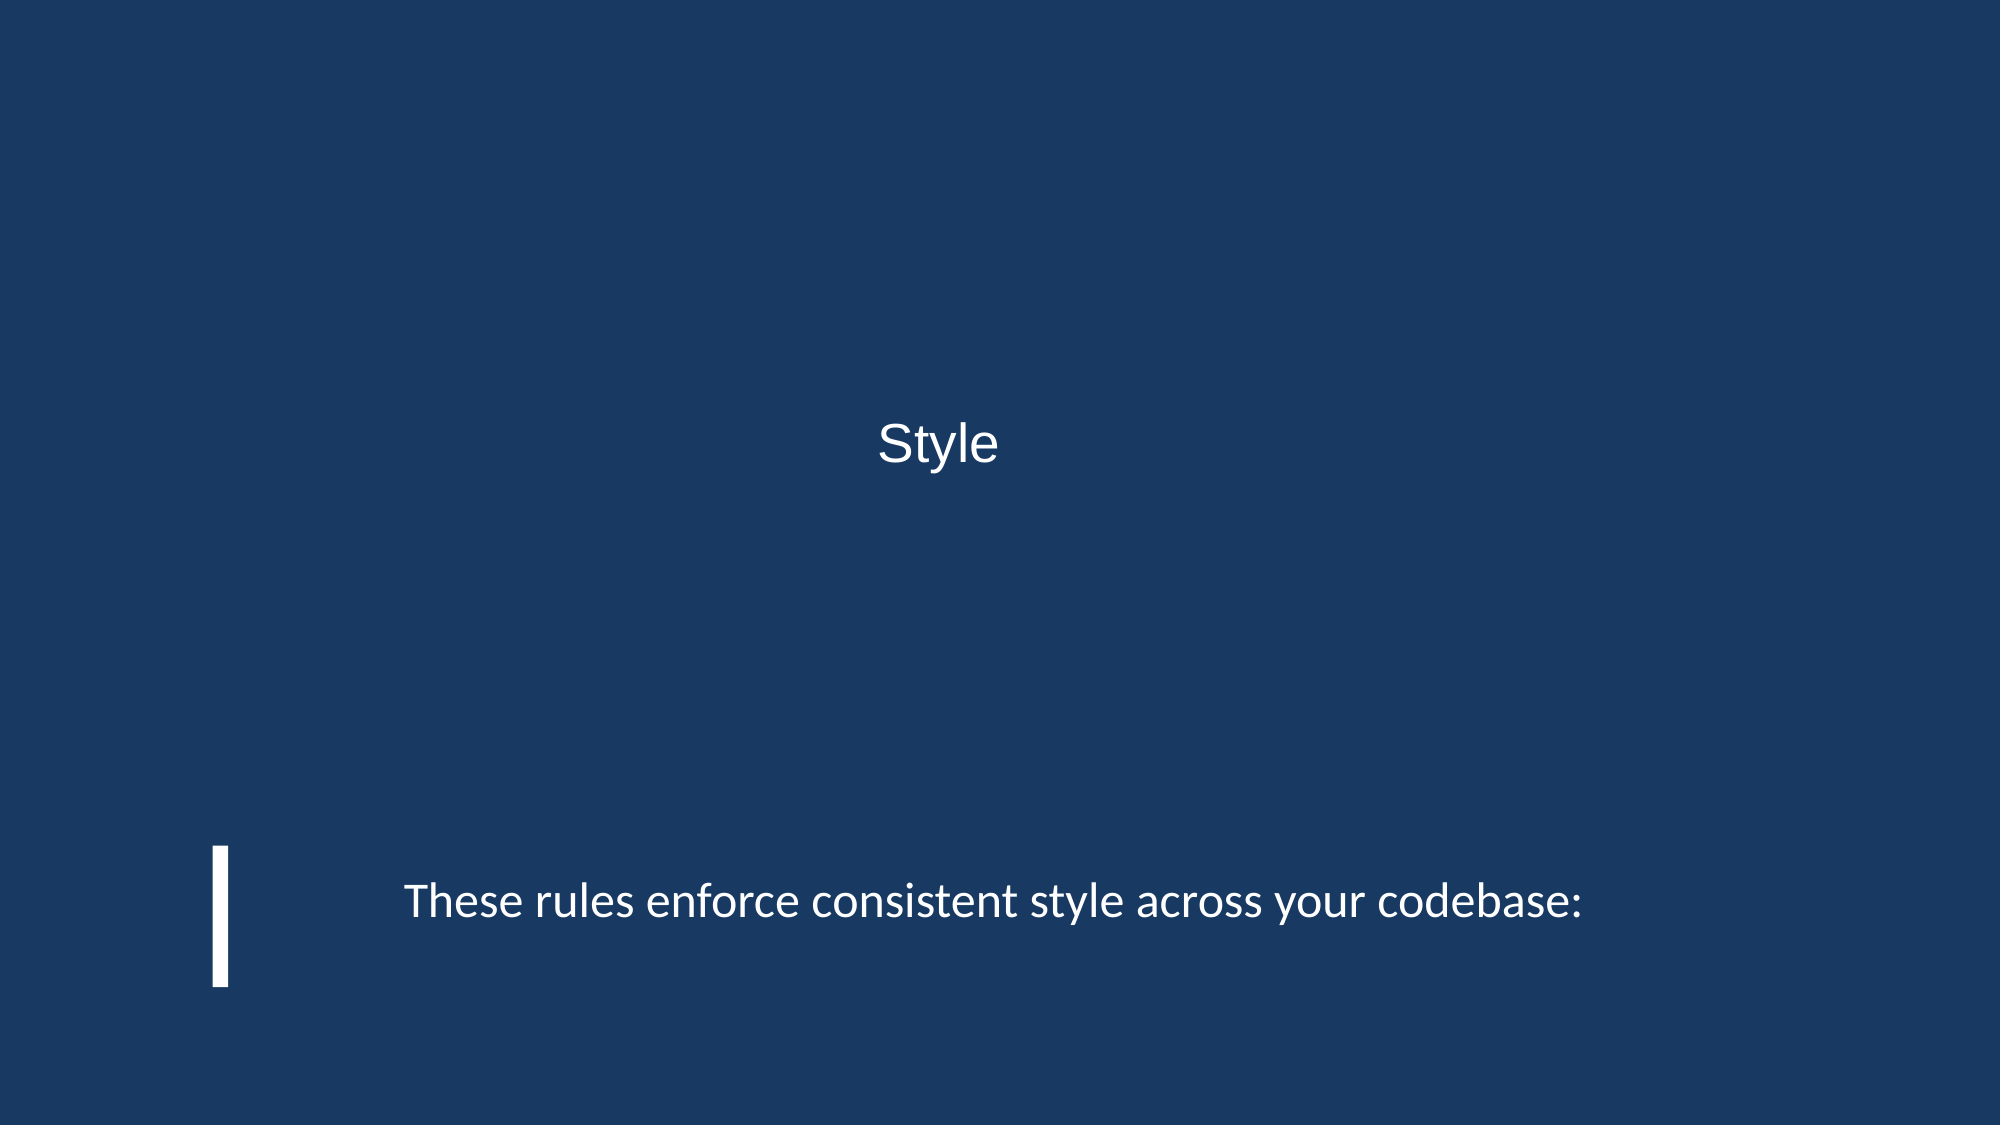

# Style
These rules enforce consistent style across your codebase: